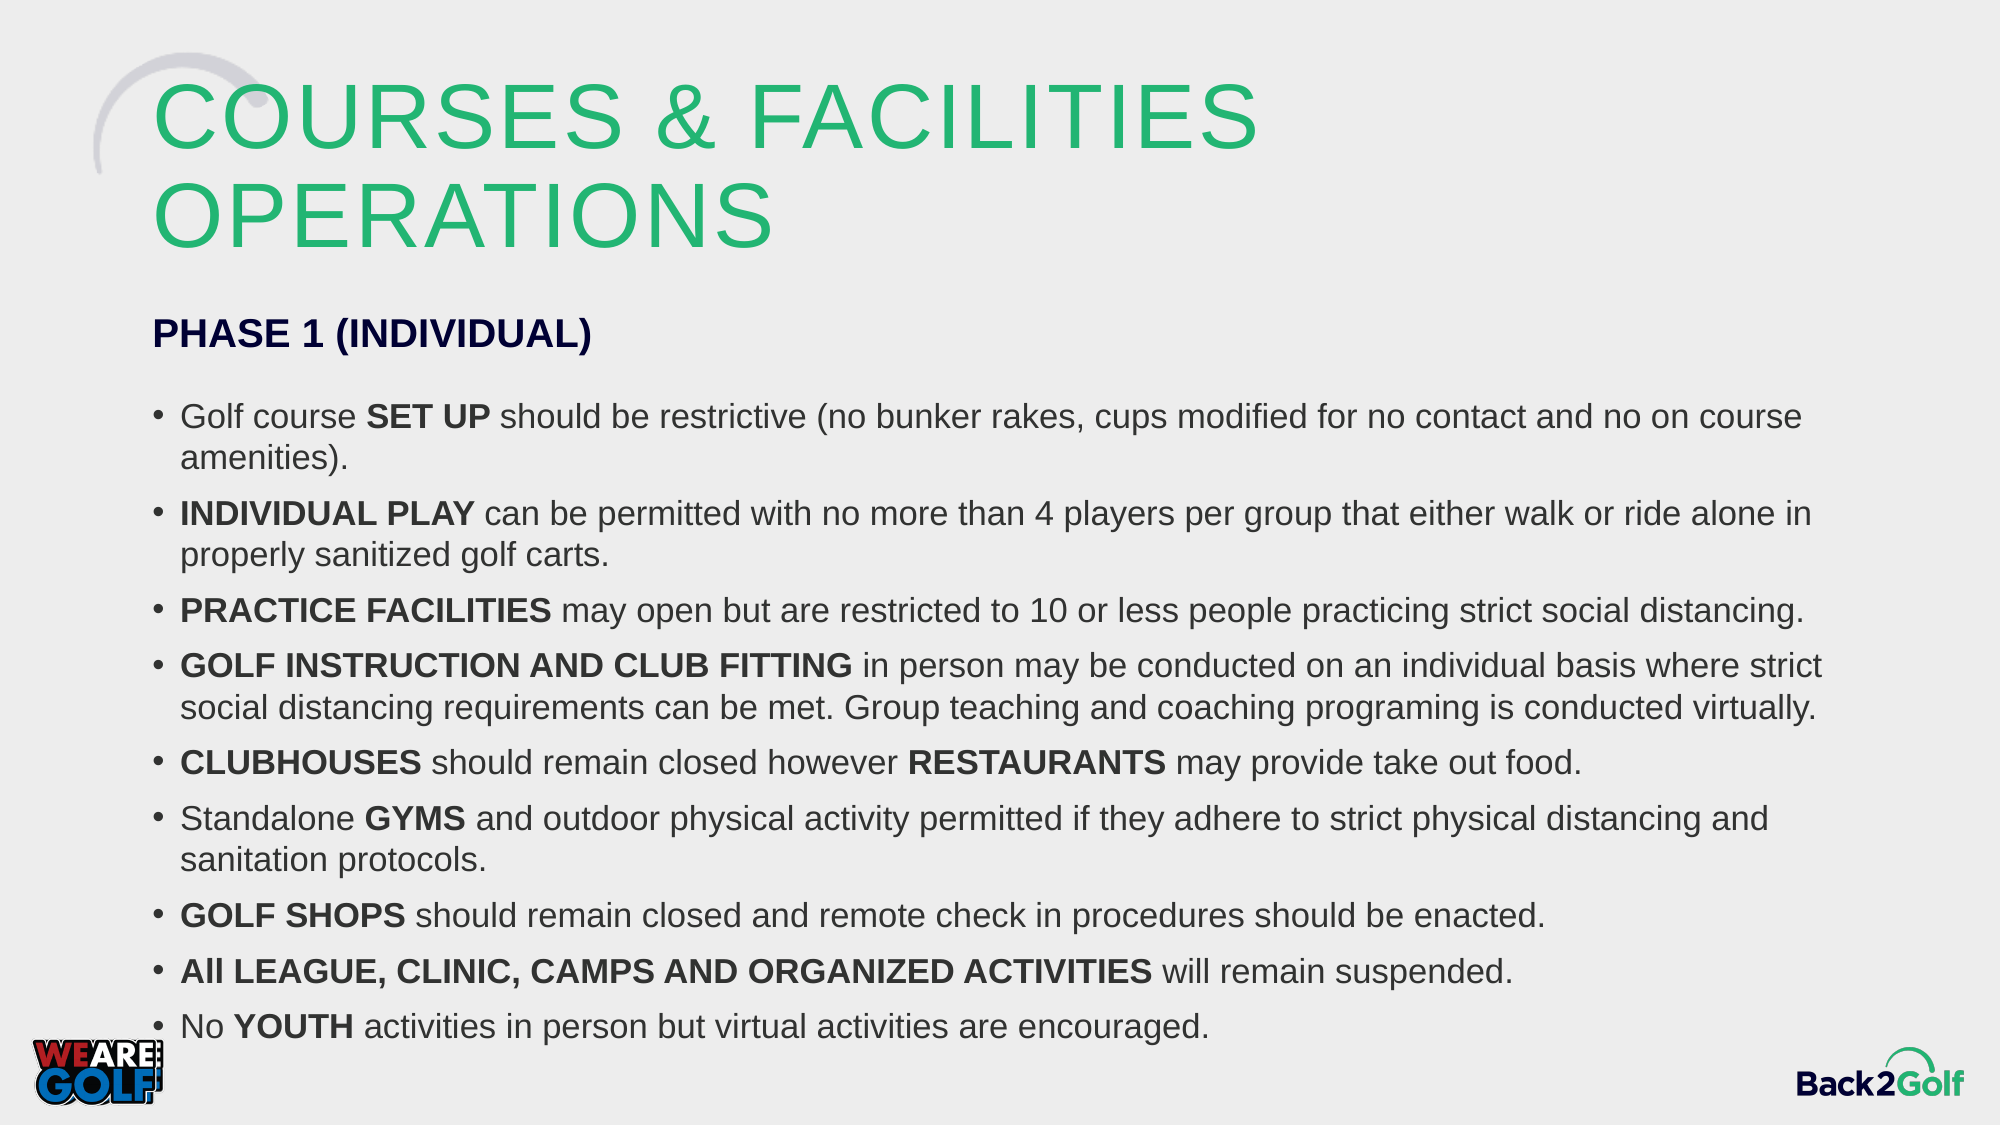

# COURSES & FACILITIES OPERATIONS
PHASE 1 (INDIVIDUAL)
Golf course SET UP should be restrictive (no bunker rakes, cups modified for no contact and no on course amenities).
INDIVIDUAL PLAY can be permitted with no more than 4 players per group that either walk or ride alone in properly sanitized golf carts.
PRACTICE FACILITIES may open but are restricted to 10 or less people practicing strict social distancing.
GOLF INSTRUCTION AND CLUB FITTING in person may be conducted on an individual basis where strict social distancing requirements can be met. Group teaching and coaching programing is conducted virtually.
CLUBHOUSES should remain closed however RESTAURANTS may provide take out food.
Standalone GYMS and outdoor physical activity permitted if they adhere to strict physical distancing and sanitation protocols.
GOLF SHOPS should remain closed and remote check in procedures should be enacted.
All LEAGUE, CLINIC, CAMPS AND ORGANIZED ACTIVITIES will remain suspended.
No YOUTH activities in person but virtual activities are encouraged.